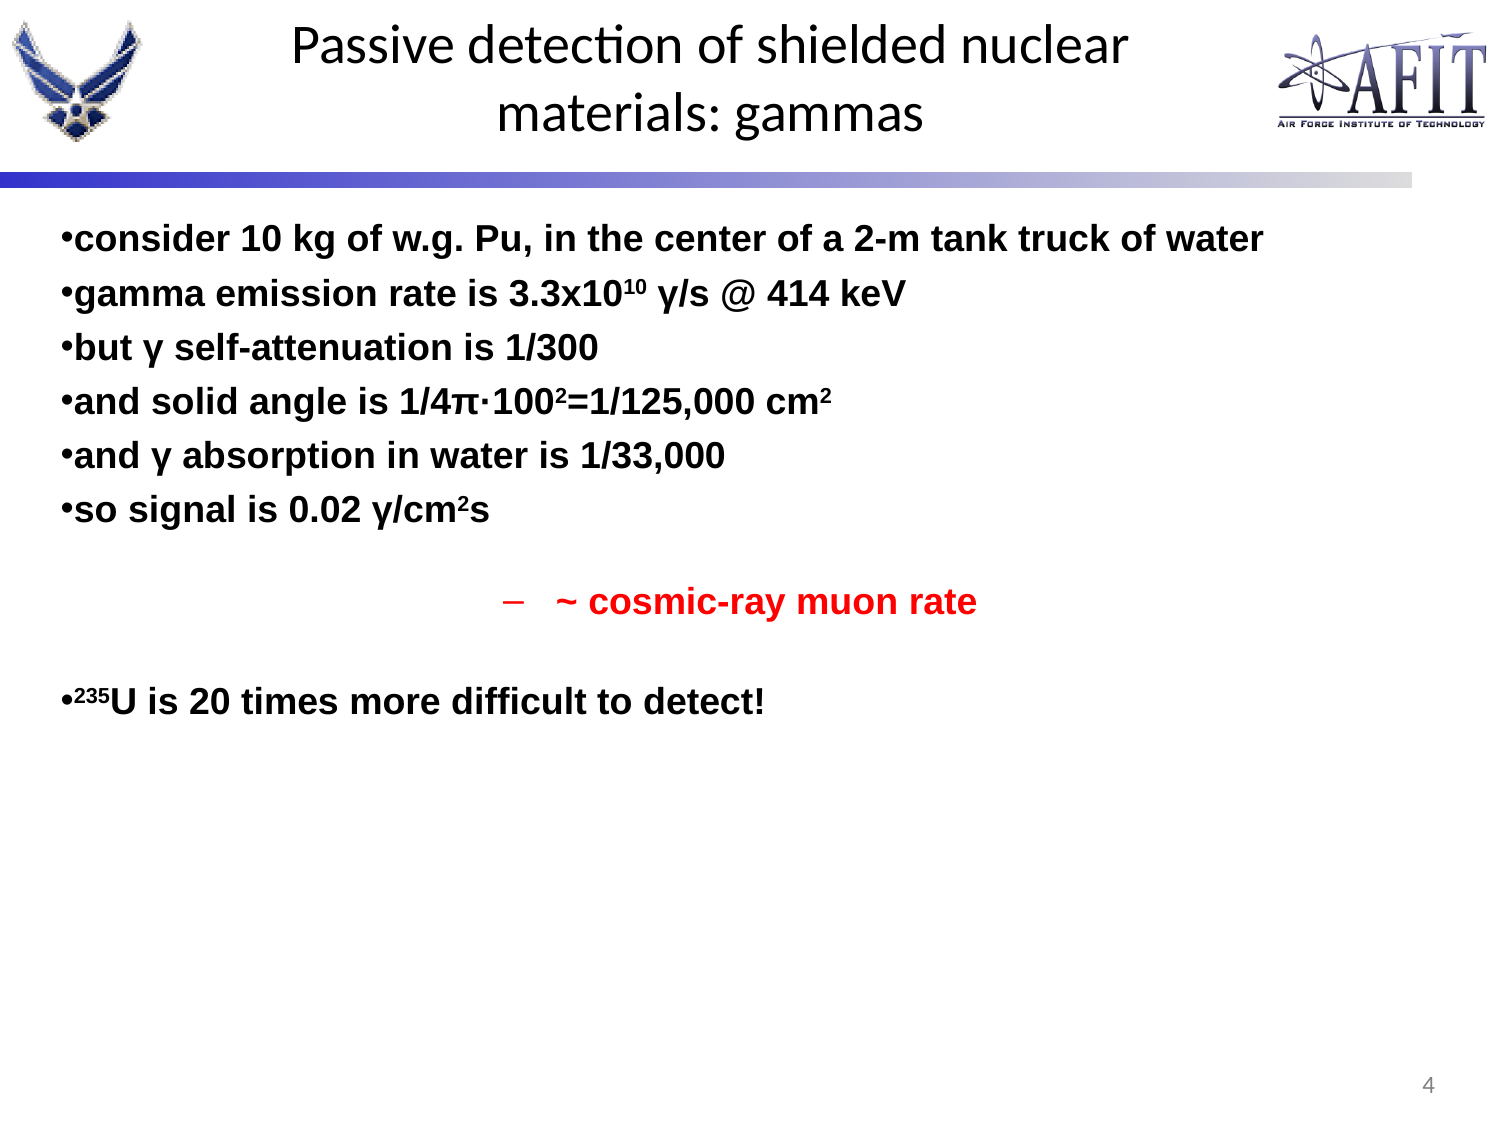

# Passive detection of shielded nuclear materials: gammas
consider 10 kg of w.g. Pu, in the center of a 2-m tank truck of water
gamma emission rate is 3.3x1010 γ/s @ 414 keV
but γ self-attenuation is 1/300
and solid angle is 1/4π·1002=1/125,000 cm2
and γ absorption in water is 1/33,000
so signal is 0.02 γ/cm2s

~ cosmic-ray muon rate

235U is 20 times more difficult to detect!
4